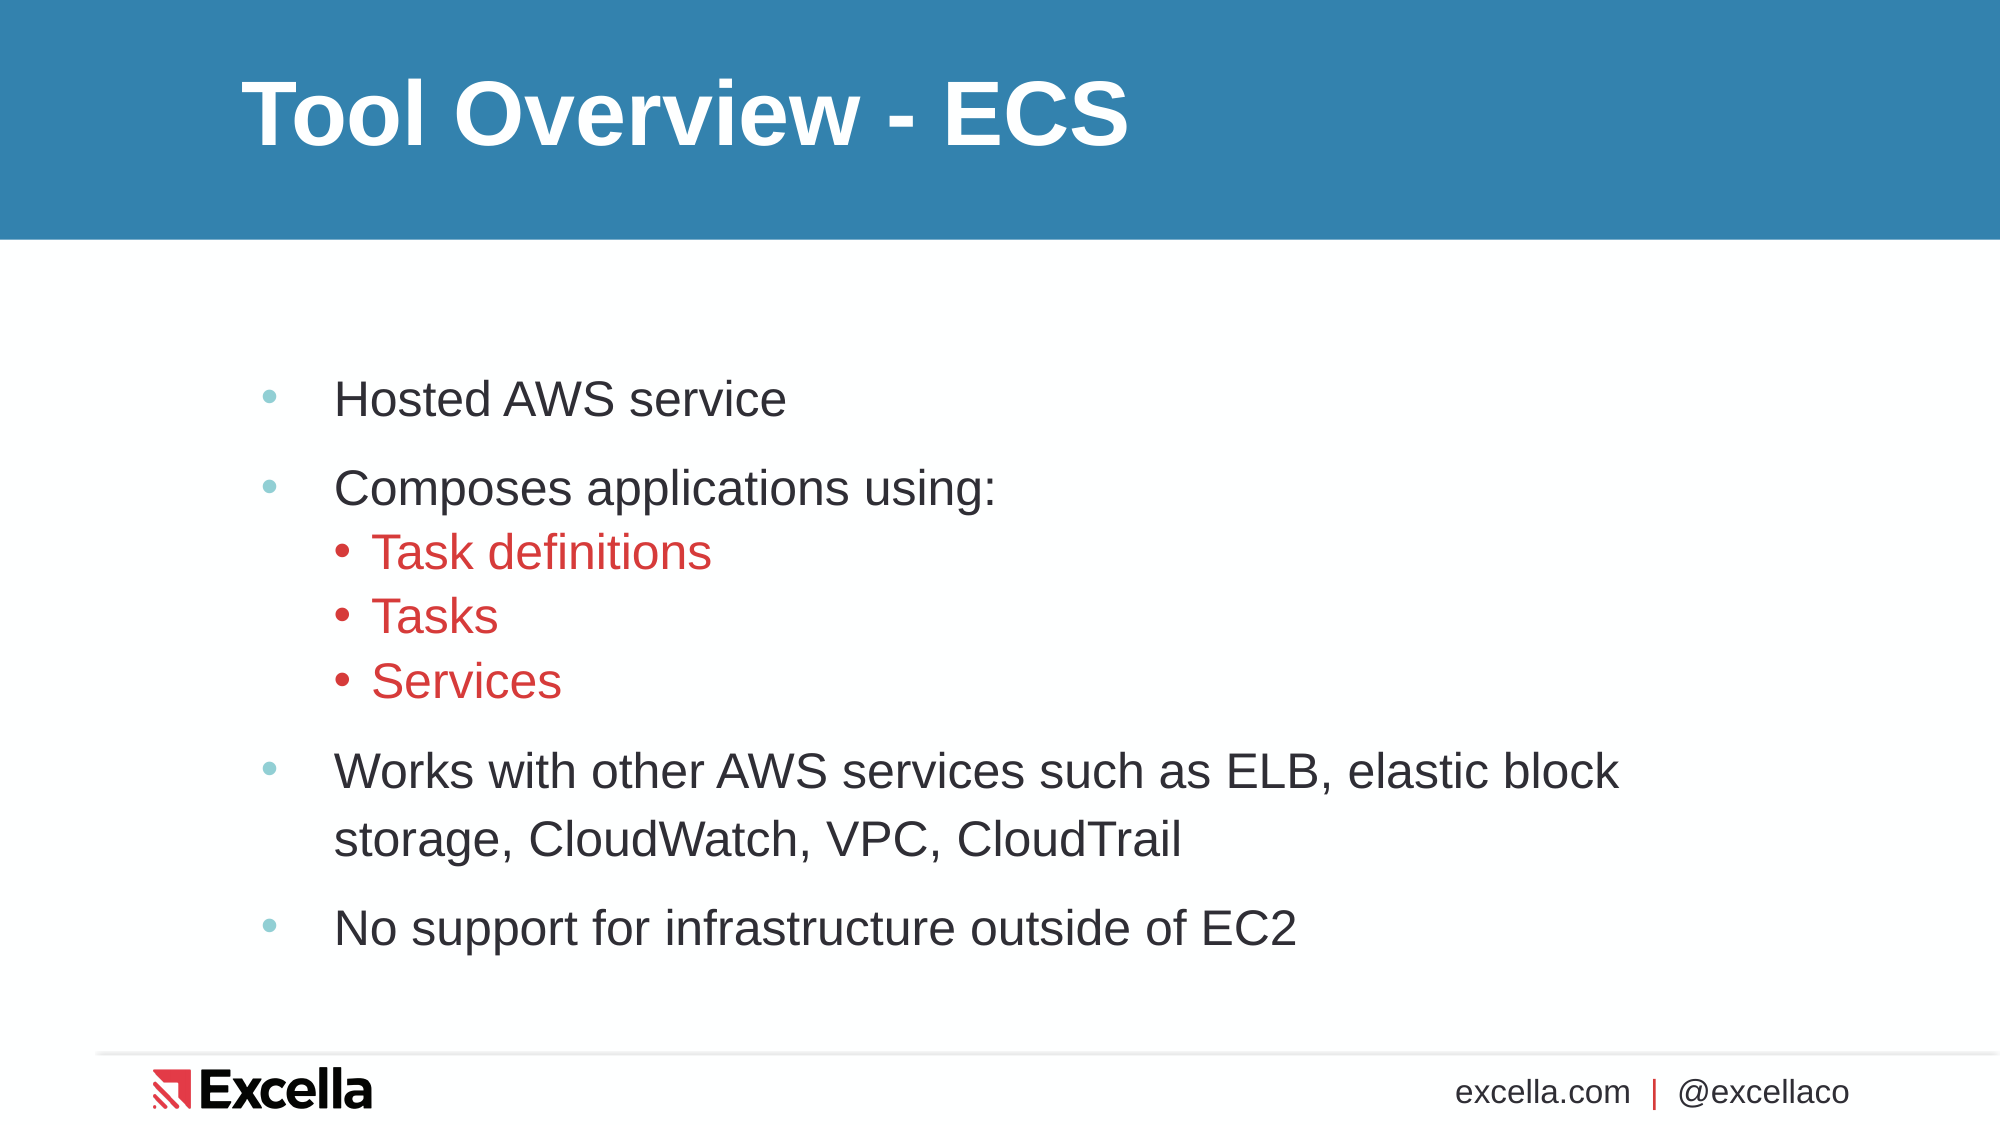

# Tool Overview - ECS
Hosted AWS service
Composes applications using:
Task definitions
Tasks
Services
Works with other AWS services such as ELB, elastic block storage, CloudWatch, VPC, CloudTrail
No support for infrastructure outside of EC2